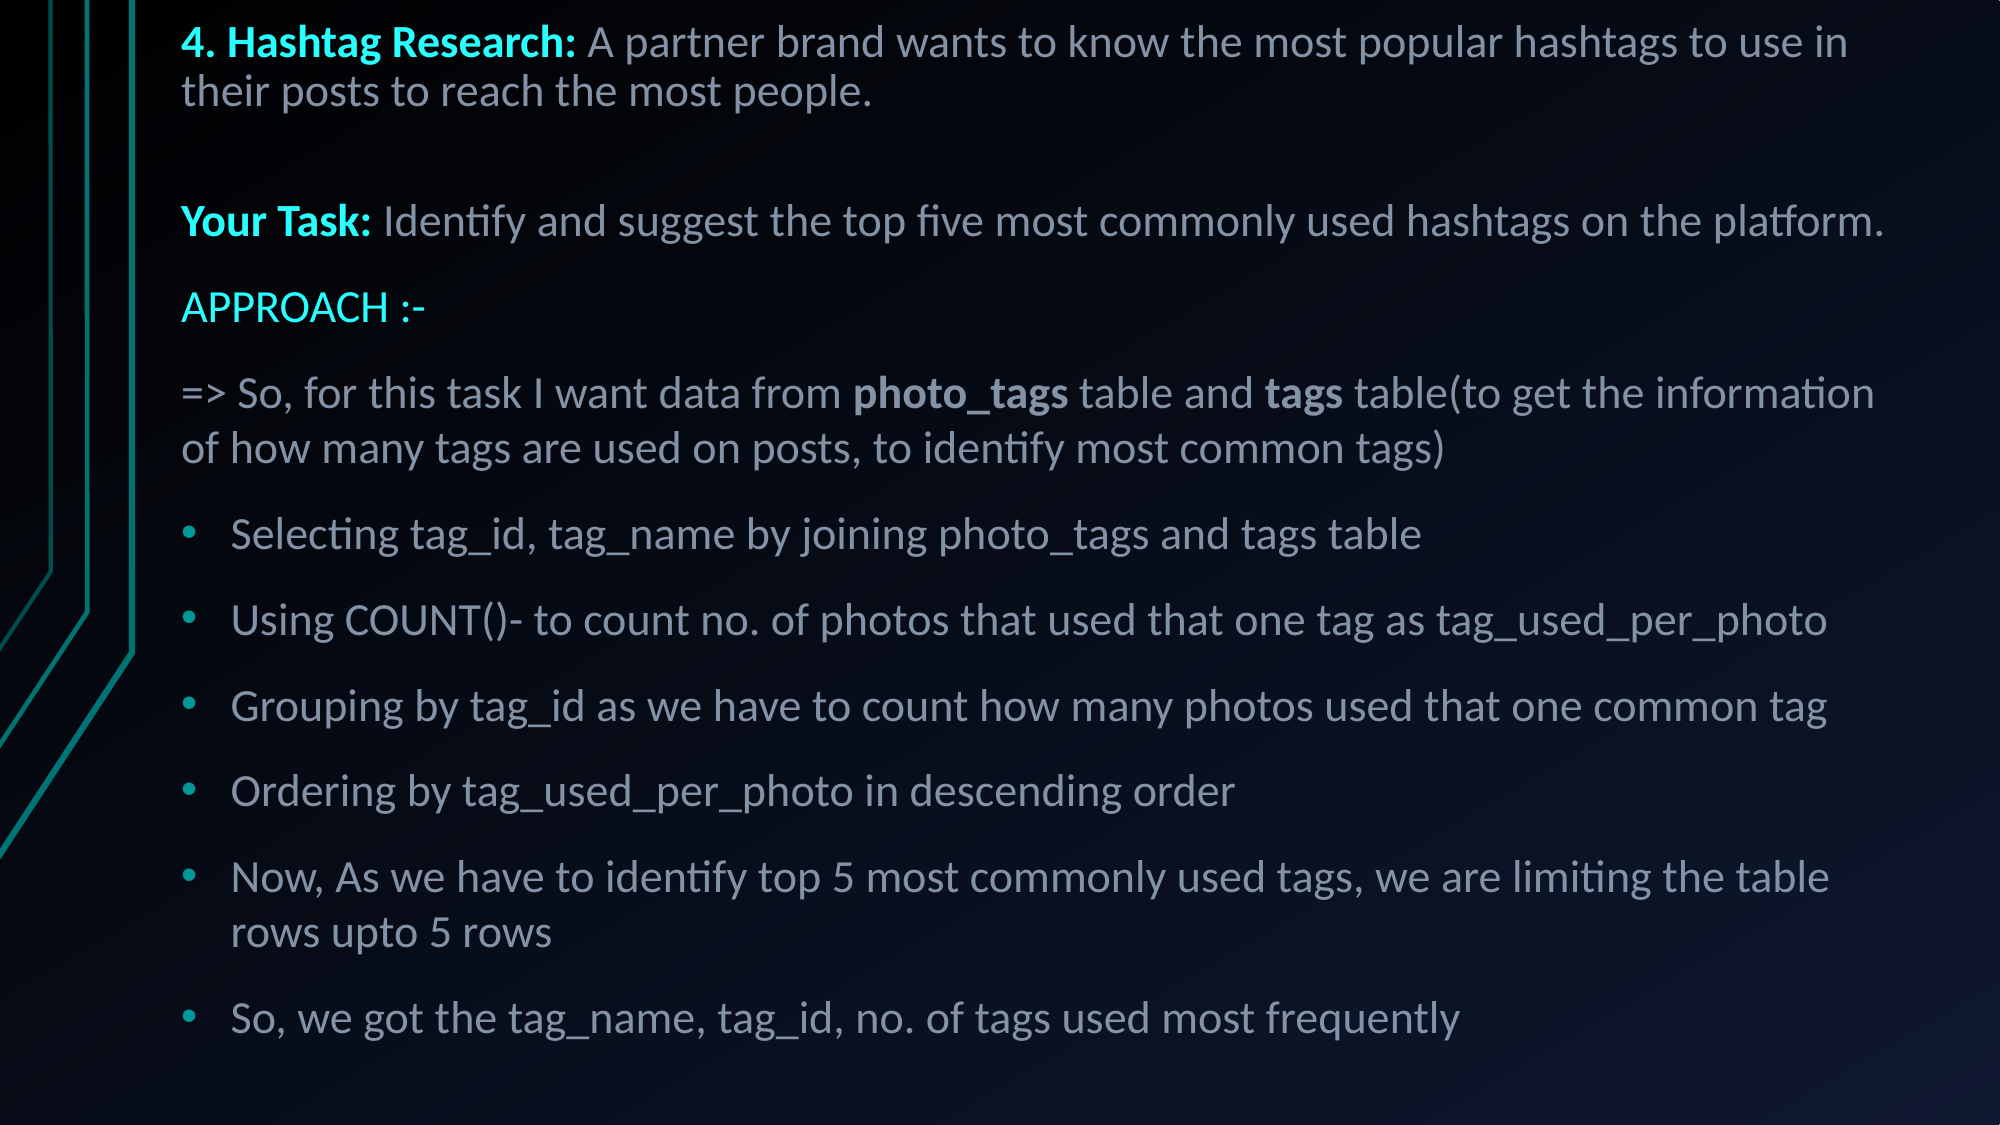

4. Hashtag Research: A partner brand wants to know the most popular hashtags to use in their posts to reach the most people.
Your Task: Identify and suggest the top five most commonly used hashtags on the platform.
APPROACH :-
=> So, for this task I want data from photo_tags table and tags table(to get the information of how many tags are used on posts, to identify most common tags)
Selecting tag_id, tag_name by joining photo_tags and tags table
Using COUNT()- to count no. of photos that used that one tag as tag_used_per_photo
Grouping by tag_id as we have to count how many photos used that one common tag
Ordering by tag_used_per_photo in descending order
Now, As we have to identify top 5 most commonly used tags, we are limiting the table rows upto 5 rows
So, we got the tag_name, tag_id, no. of tags used most frequently